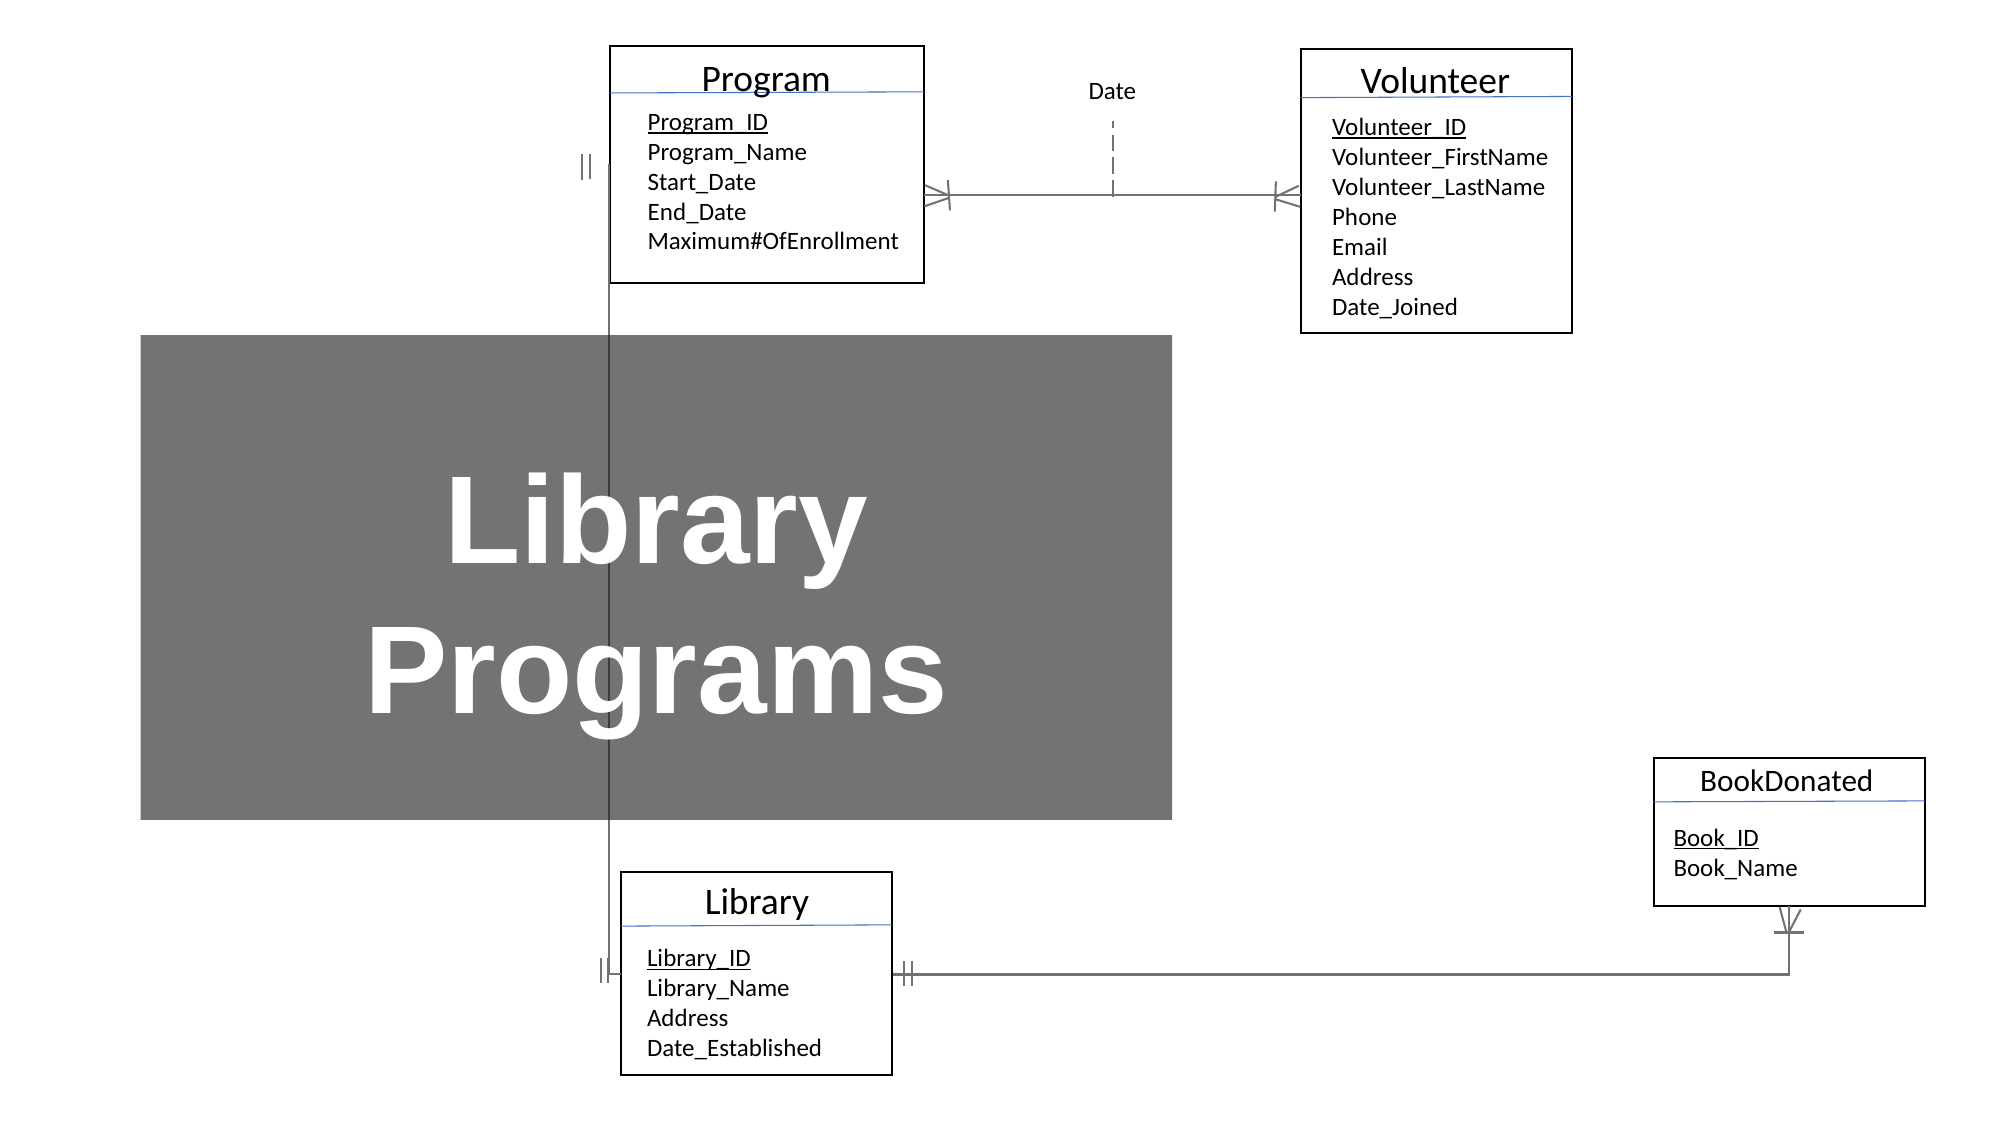

Program
Program_ID
Program_Name
Start_Date
End_Date
Maximum#OfEnrollment

Volunteer

Volunteer_ID
Volunteer_FirstName
Volunteer_LastName
Phone
Email
Address
Date_Joined
Date

Library
Programs
BookDonated

Book_ID
Book_Name
Library

Library_ID
Library_Name
Address
Date_Established